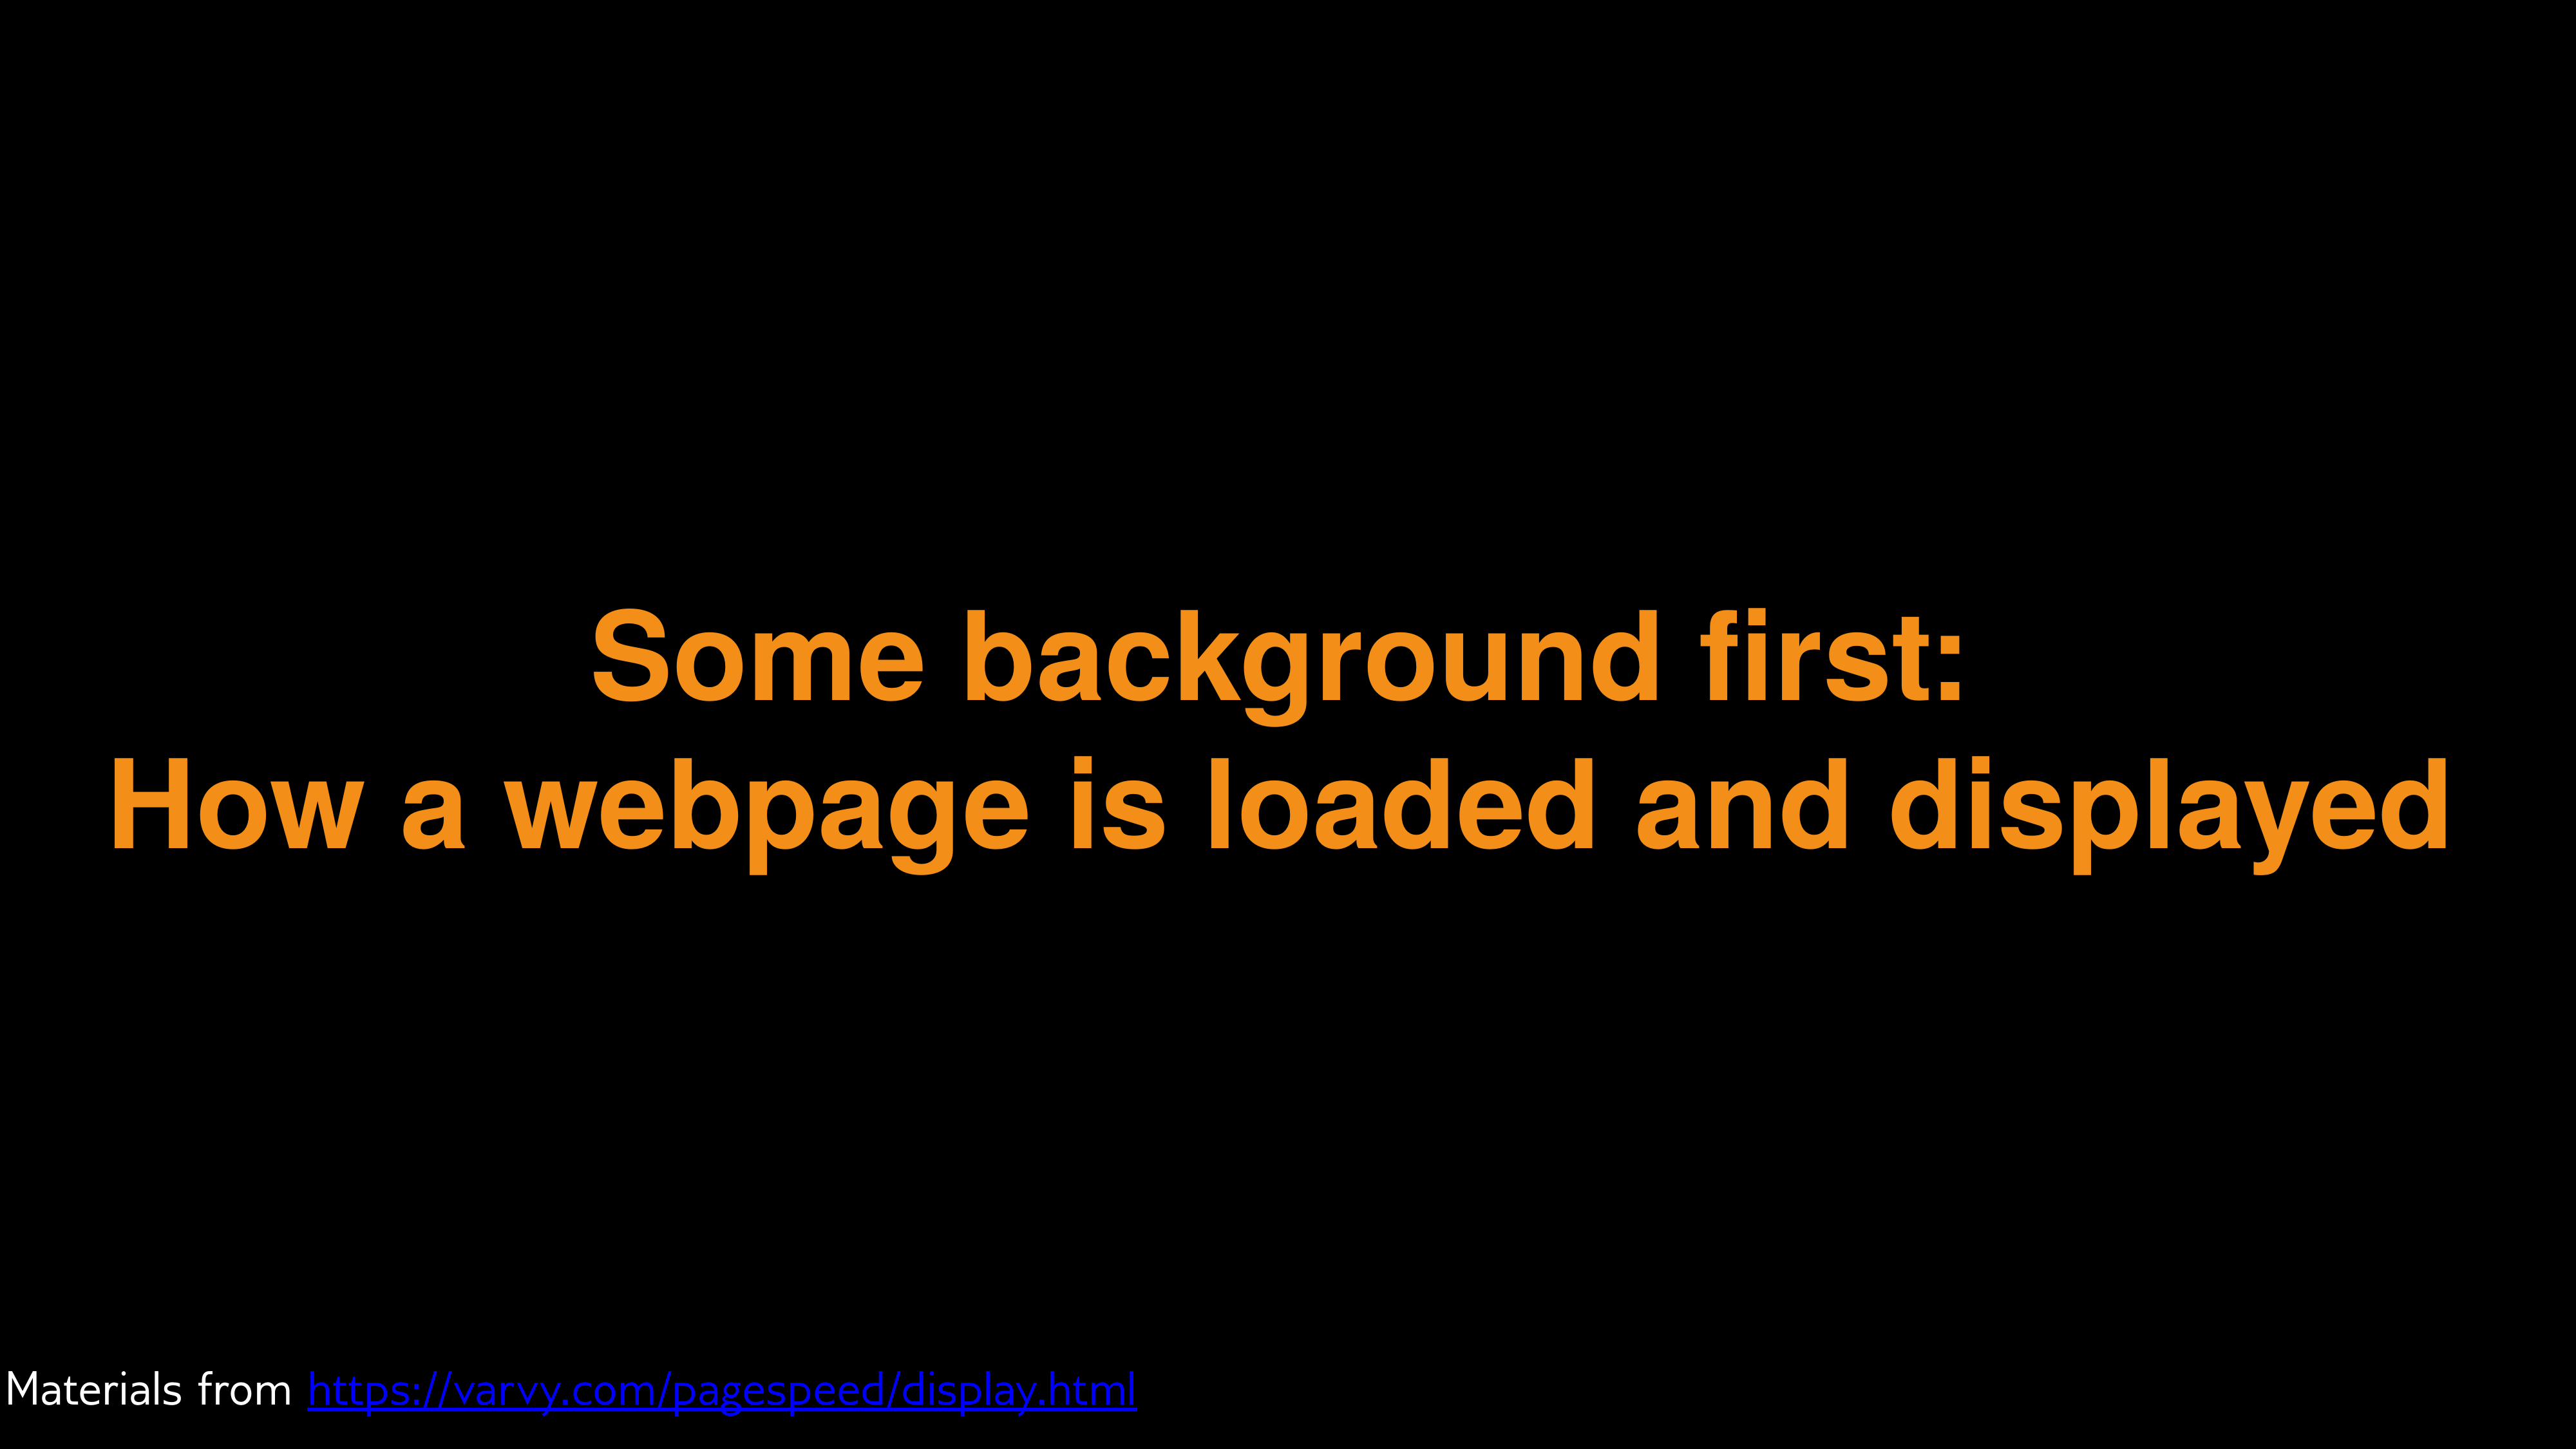

Some background first:
How a webpage is loaded and displayed
Materials from https://varvy.com/pagespeed/display.html